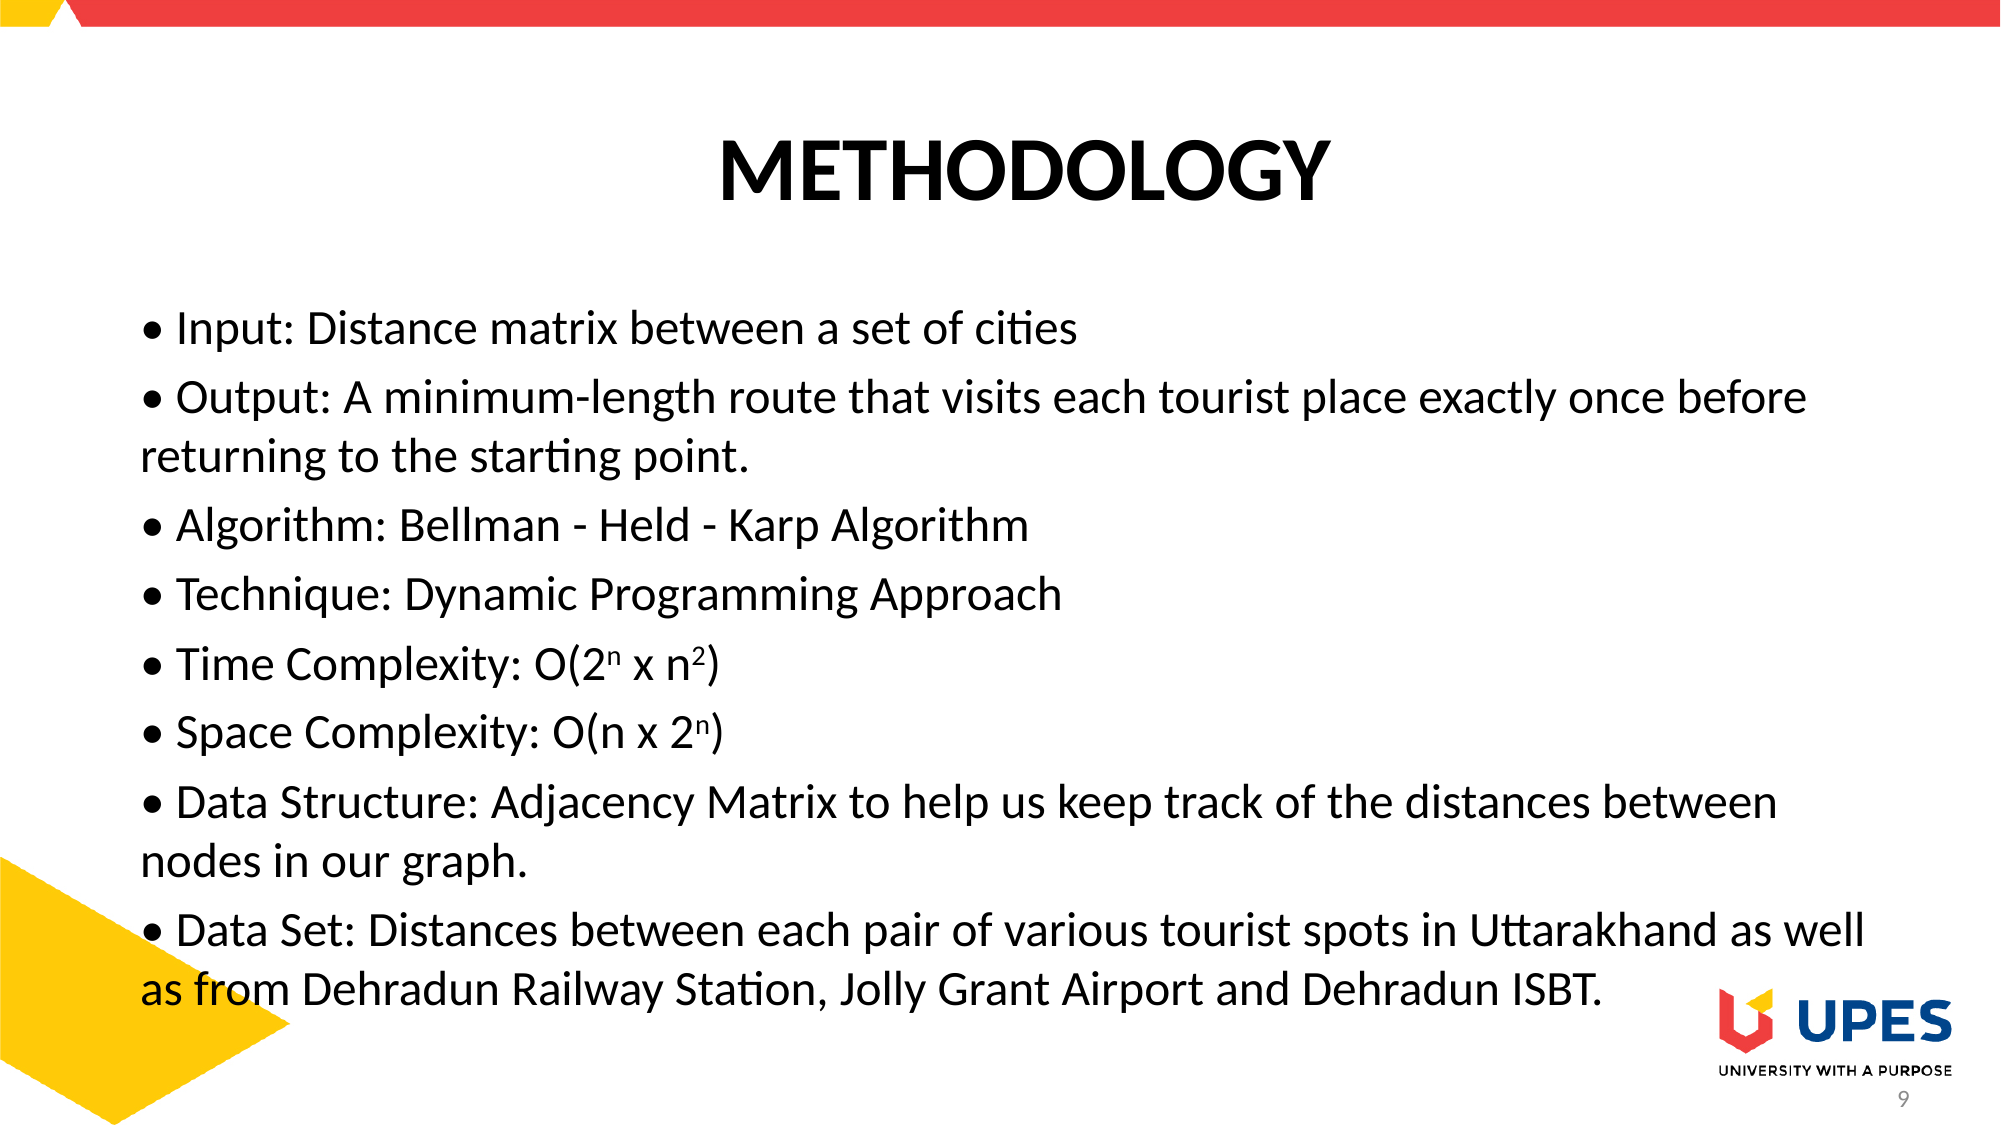

# METHODOLOGY
• Input: Distance matrix between a set of cities
• Output: A minimum-length route that visits each tourist place exactly once before returning to the starting point.
• Algorithm: Bellman - Held - Karp Algorithm
• Technique: Dynamic Programming Approach
• Time Complexity: O(2n x n2)
• Space Complexity: O(n x 2n)
• Data Structure: Adjacency Matrix to help us keep track of the distances between nodes in our graph.
• Data Set: Distances between each pair of various tourist spots in Uttarakhand as well as from Dehradun Railway Station, Jolly Grant Airport and Dehradun ISBT.